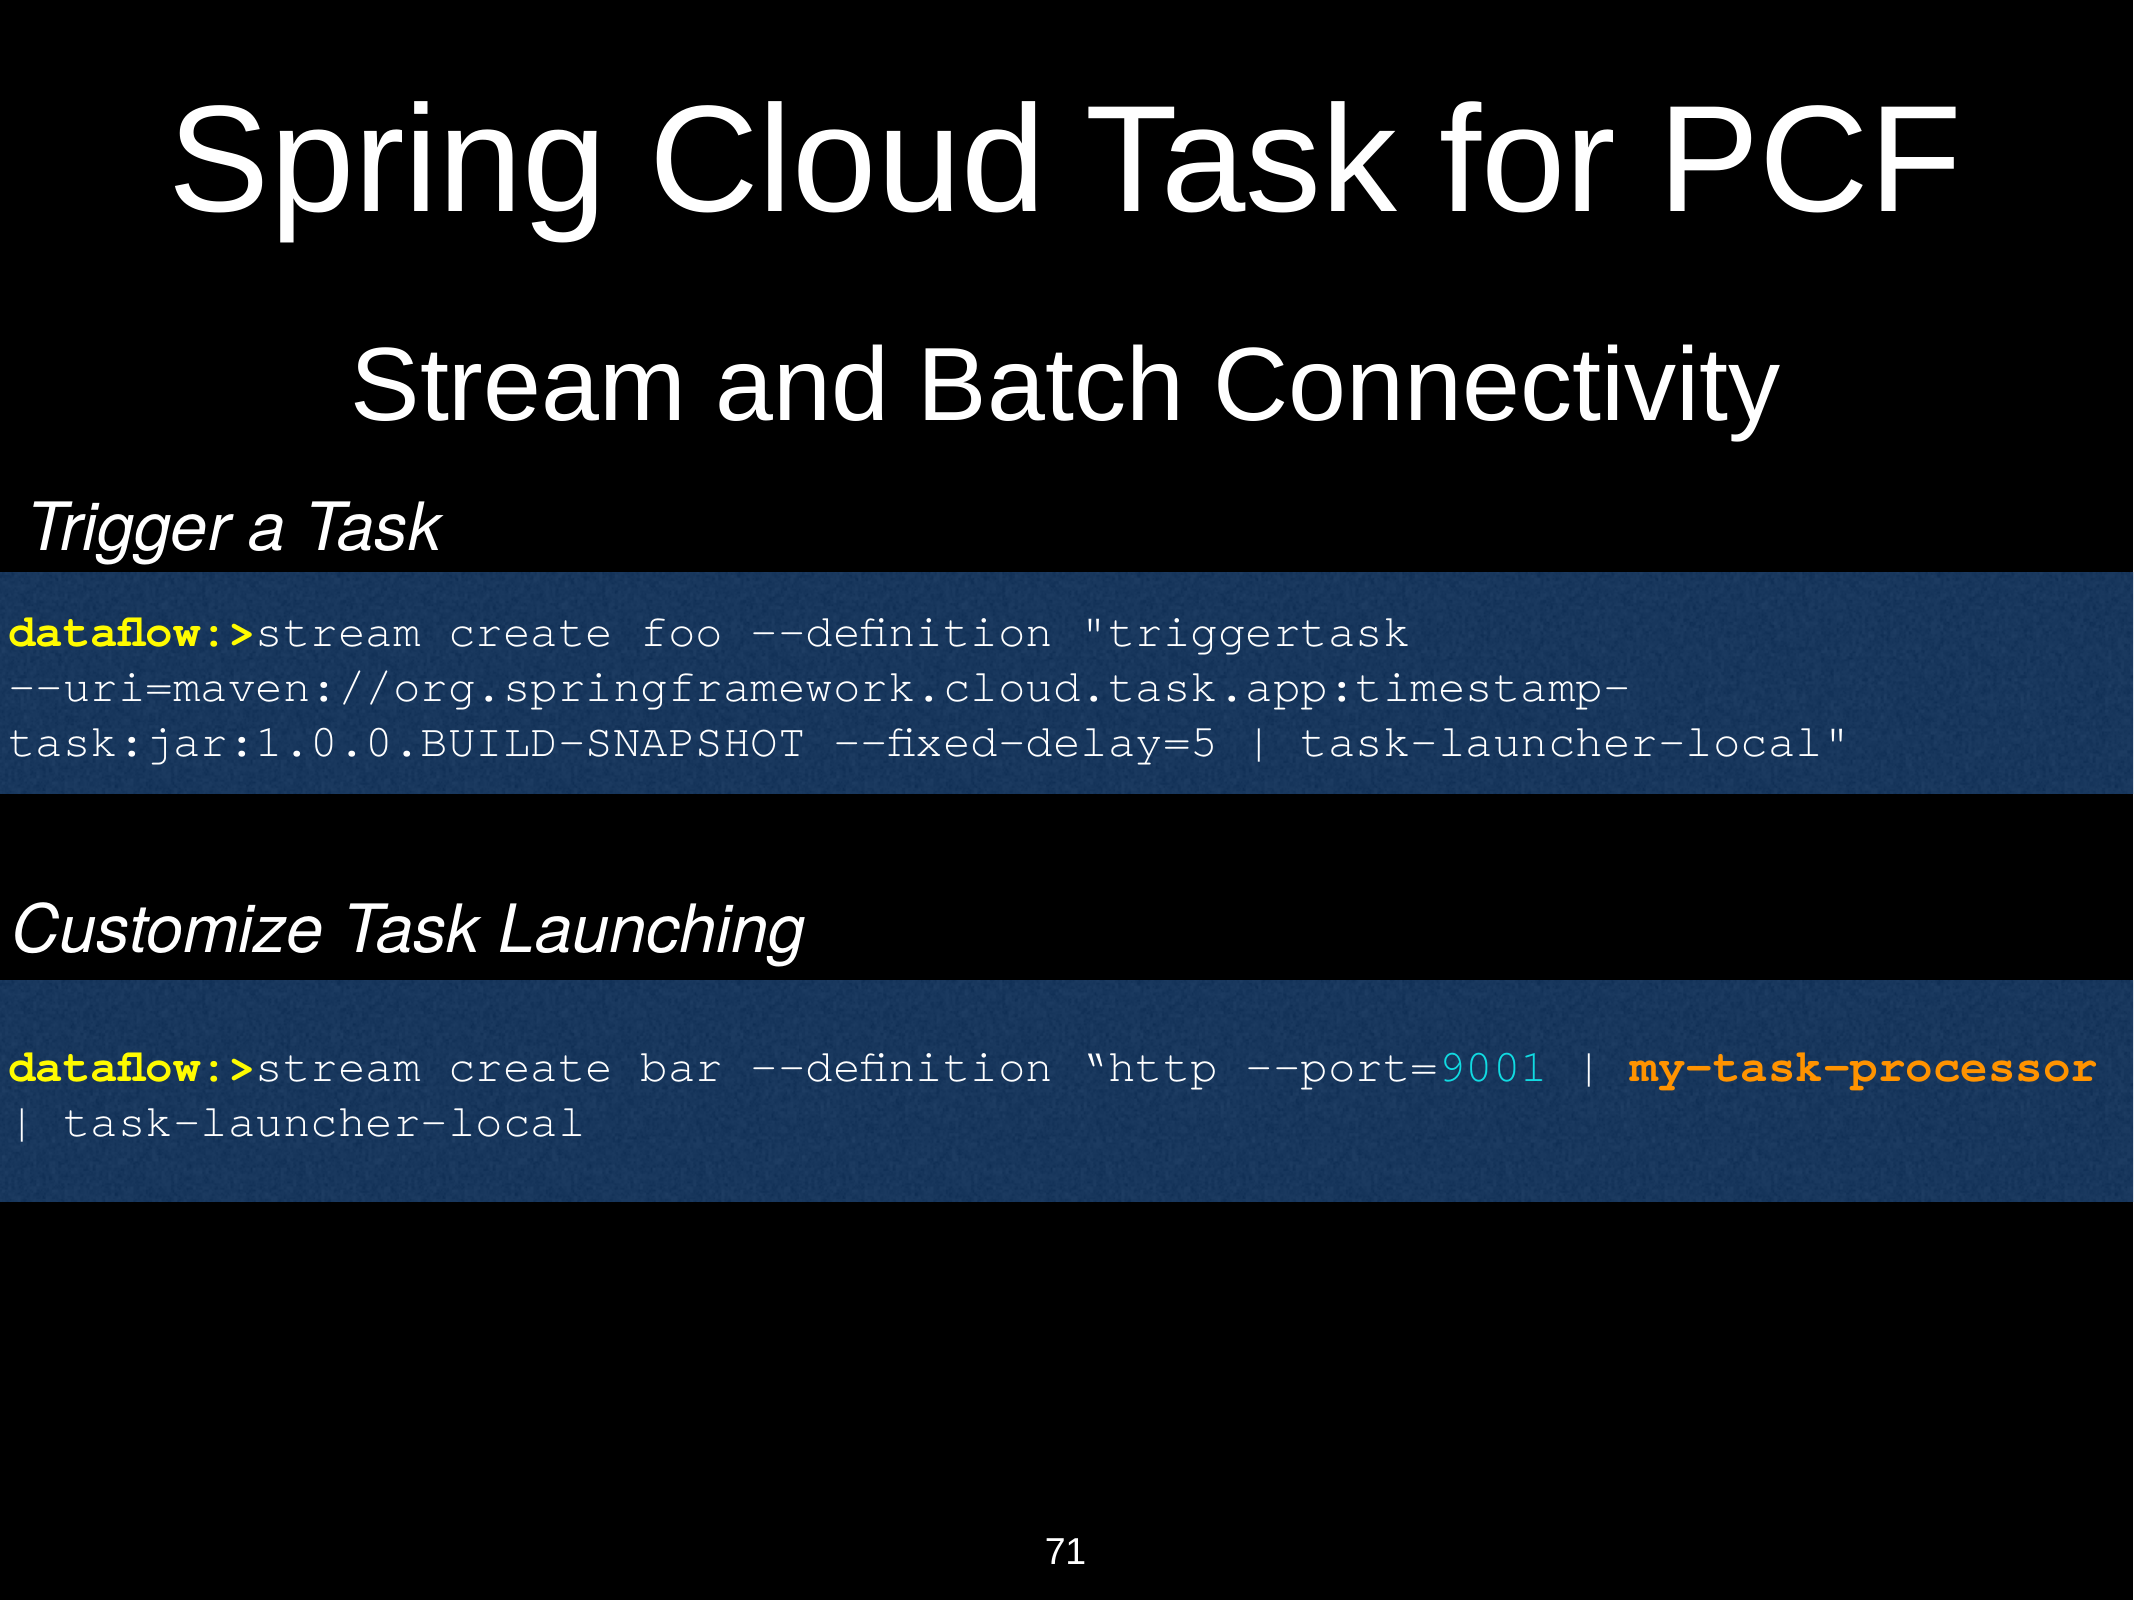

# Spring Cloud Task for PCF
Stream and Batch Connectivity
Trigger a Task
dataflow:>stream create foo --definition "triggertask --uri=maven://org.springframework.cloud.task.app:timestamp-task:jar:1.0.0.BUILD-SNAPSHOT --fixed-delay=5 | task-launcher-local"
Customize Task Launching
dataflow:>stream create bar --definition “http --port=9001 | my-task-processor | task-launcher-local
71